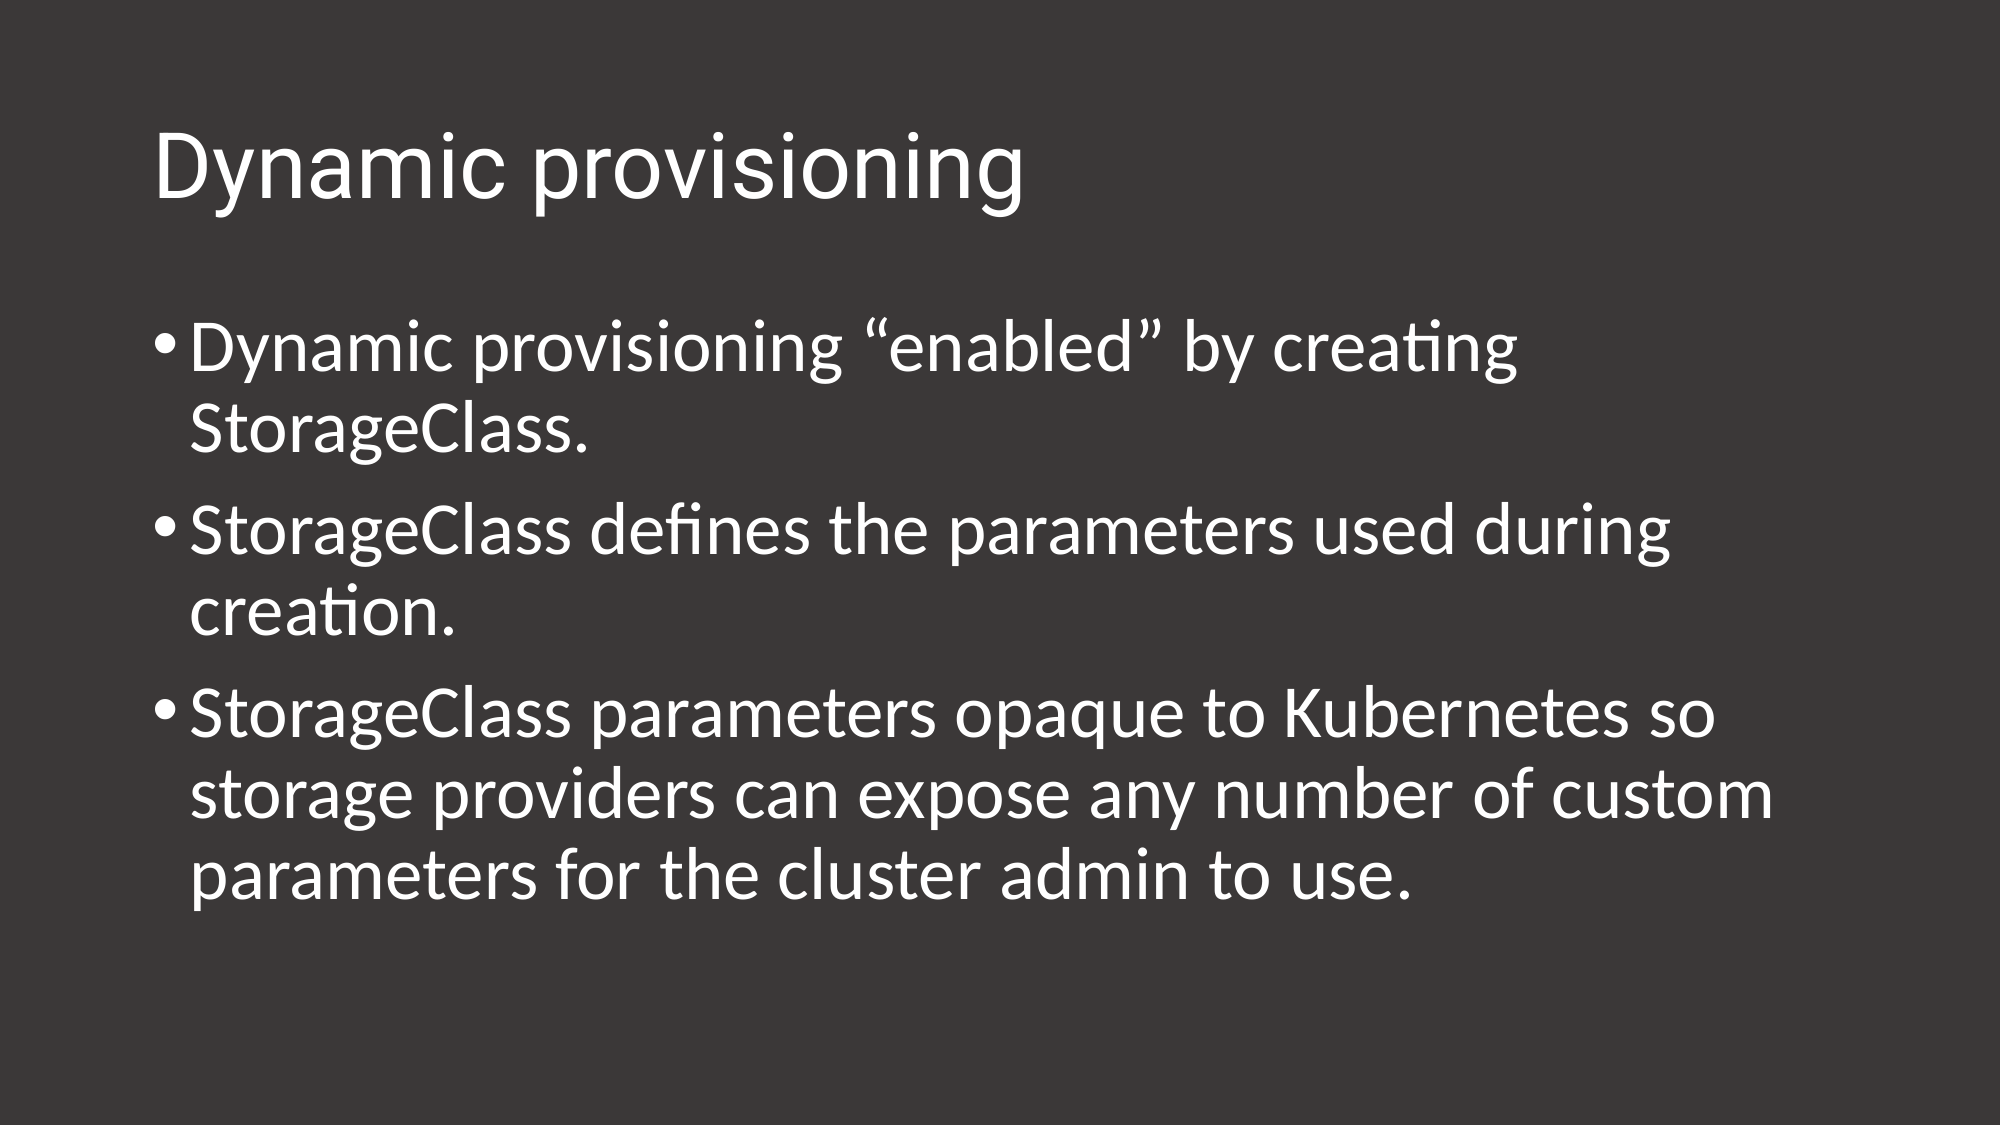

# Dynamic provisioning
Dynamic provisioning “enabled” by creating StorageClass.
StorageClass defines the parameters used during creation.
StorageClass parameters opaque to Kubernetes so storage providers can expose any number of custom parameters for the cluster admin to use.